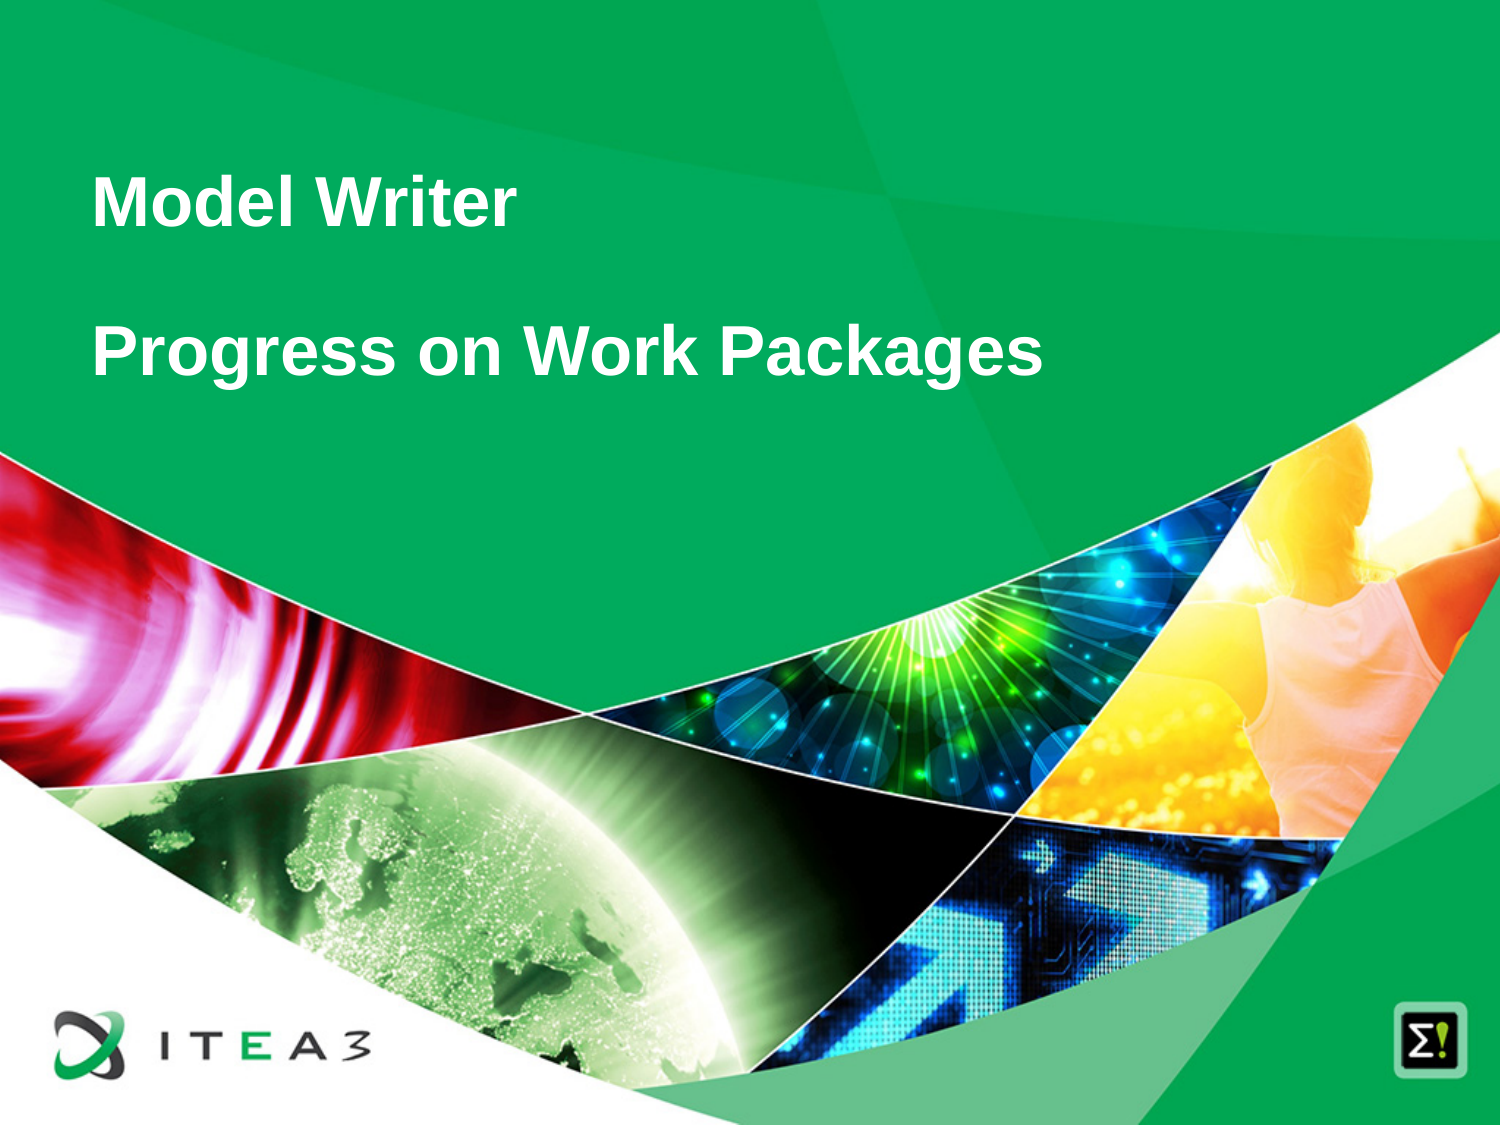

Model Writer
# Progress on Work Packages